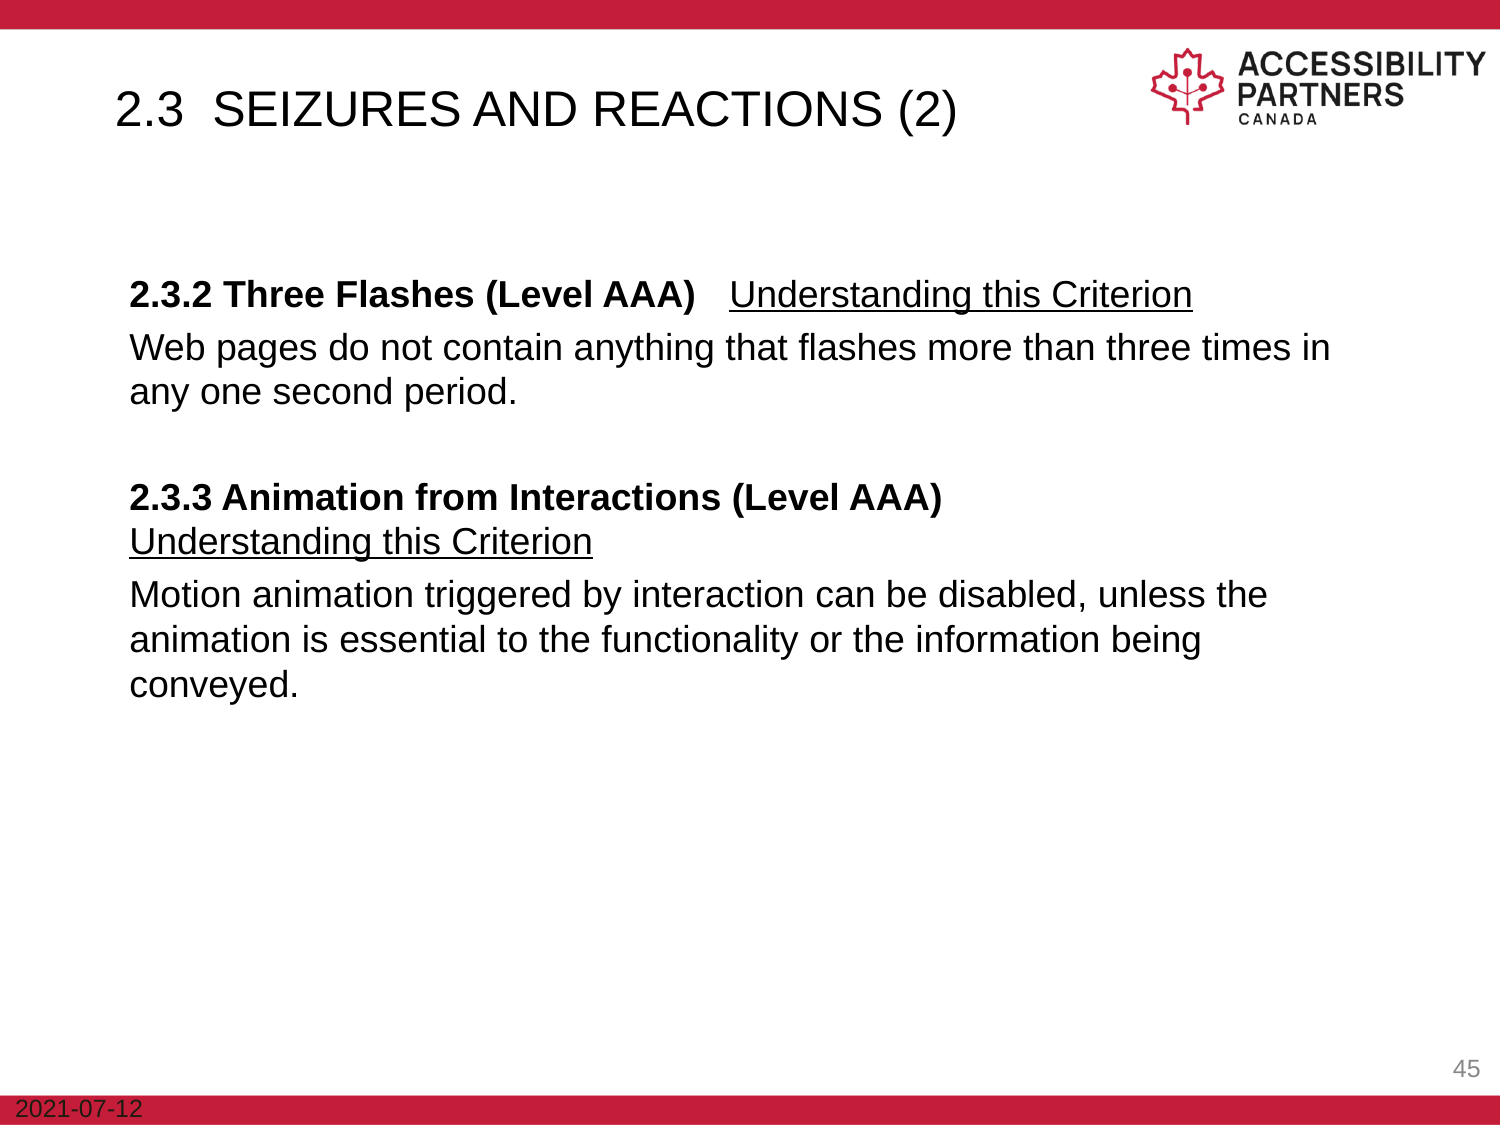

2.3  SEIZURES AND REACTIONS (2)
2.3.2 Three Flashes (Level AAA)	Understanding this Criterion
Web pages do not contain anything that flashes more than three times in any one second period.

2.3.3 Animation from Interactions (Level AAA)	Understanding this Criterion
Motion animation triggered by interaction can be disabled, unless the animation is essential to the functionality or the information being conveyed.

45
2021-07-12